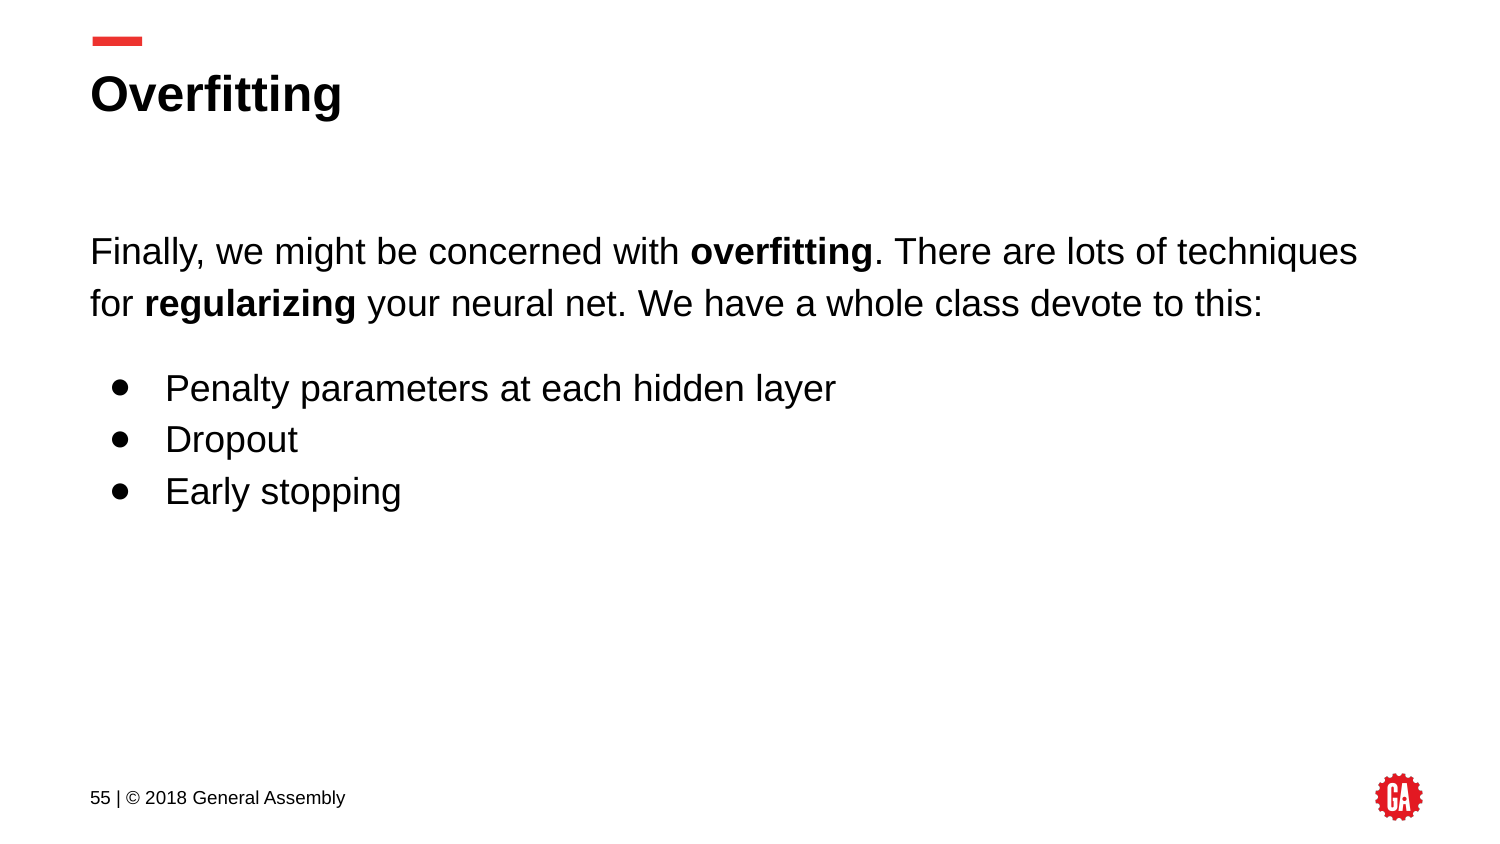

# Overfitting
Finally, we might be concerned with overfitting. There are lots of techniques for regularizing your neural net. We have a whole class devote to this:
Penalty parameters at each hidden layer
Dropout
Early stopping
55 | © 2018 General Assembly